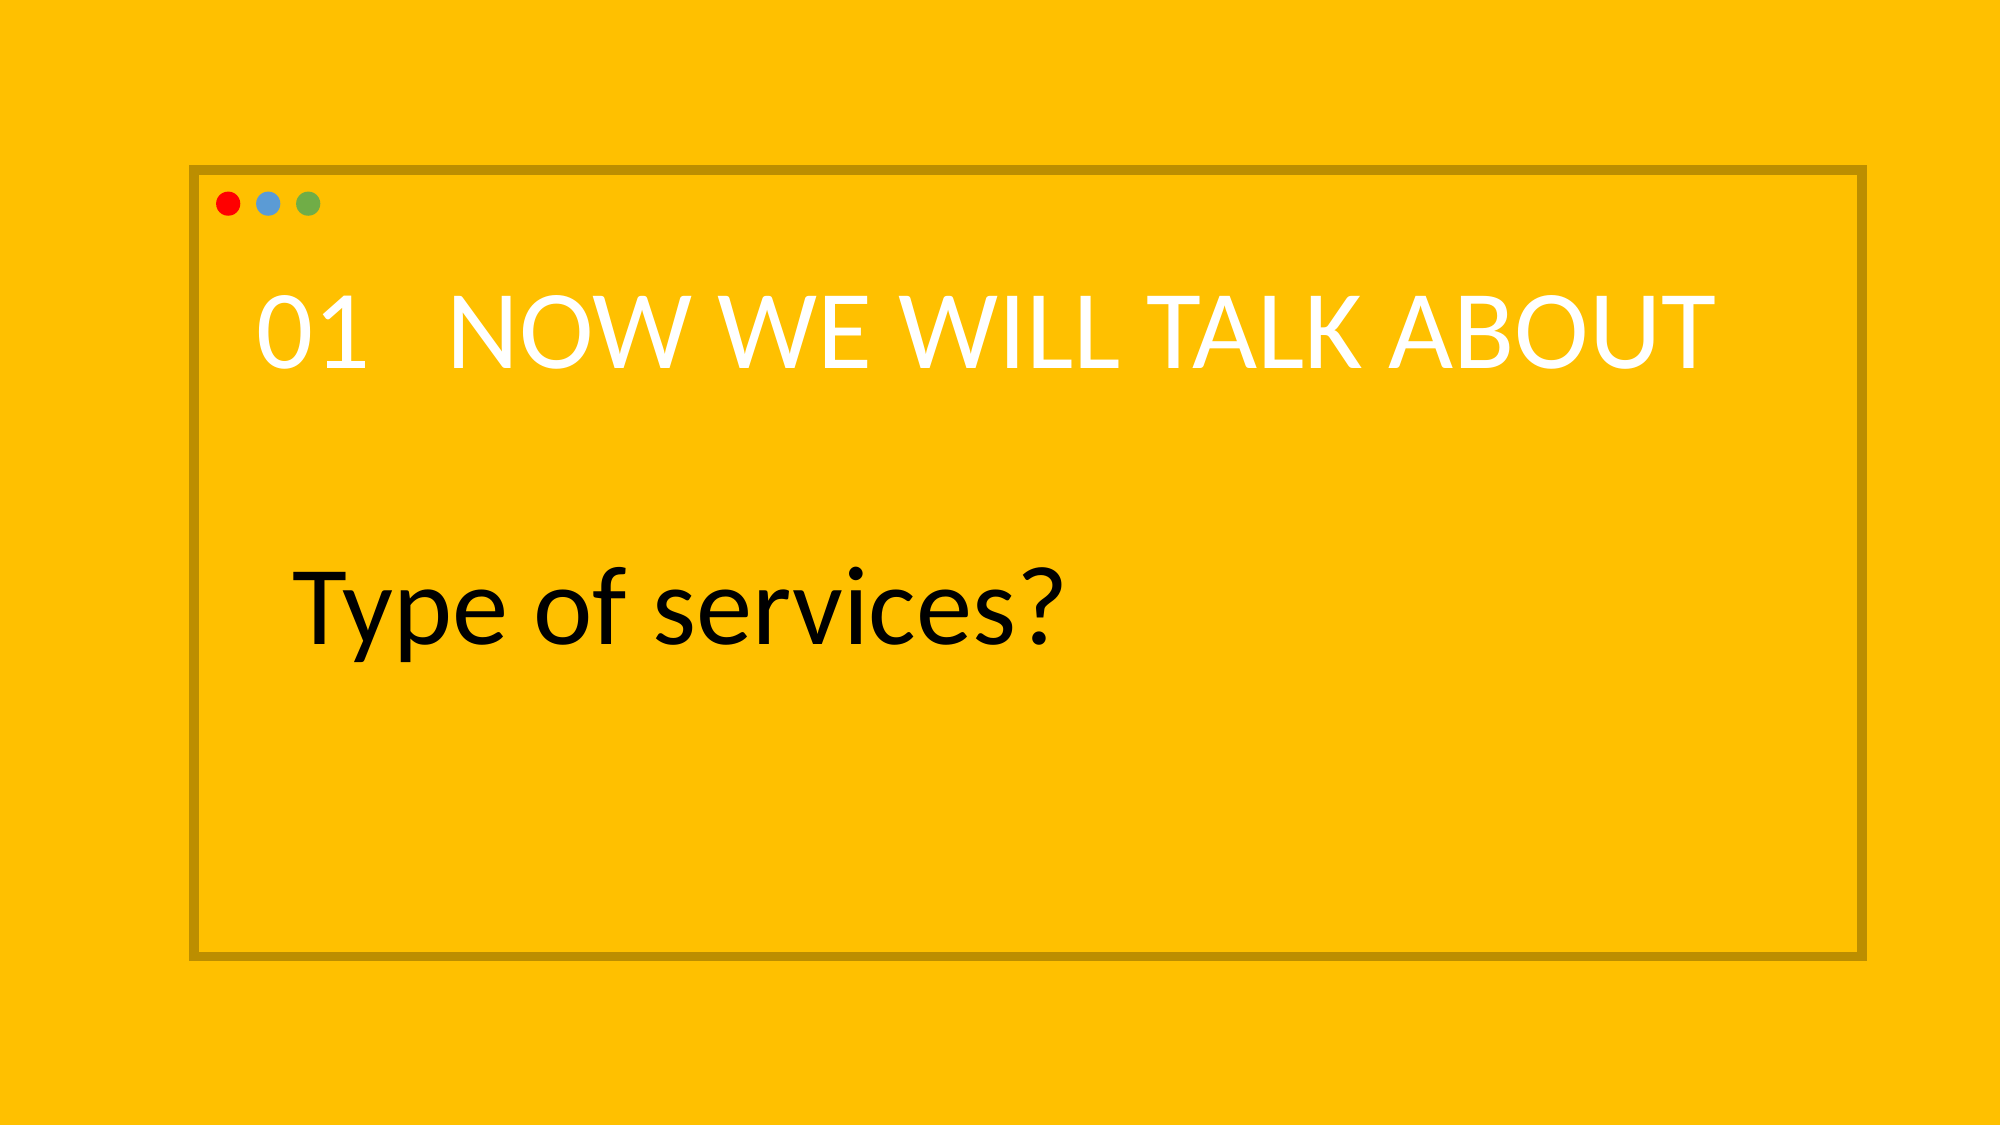

01   NOW WE WILL TALK ABOUT
Type of services?